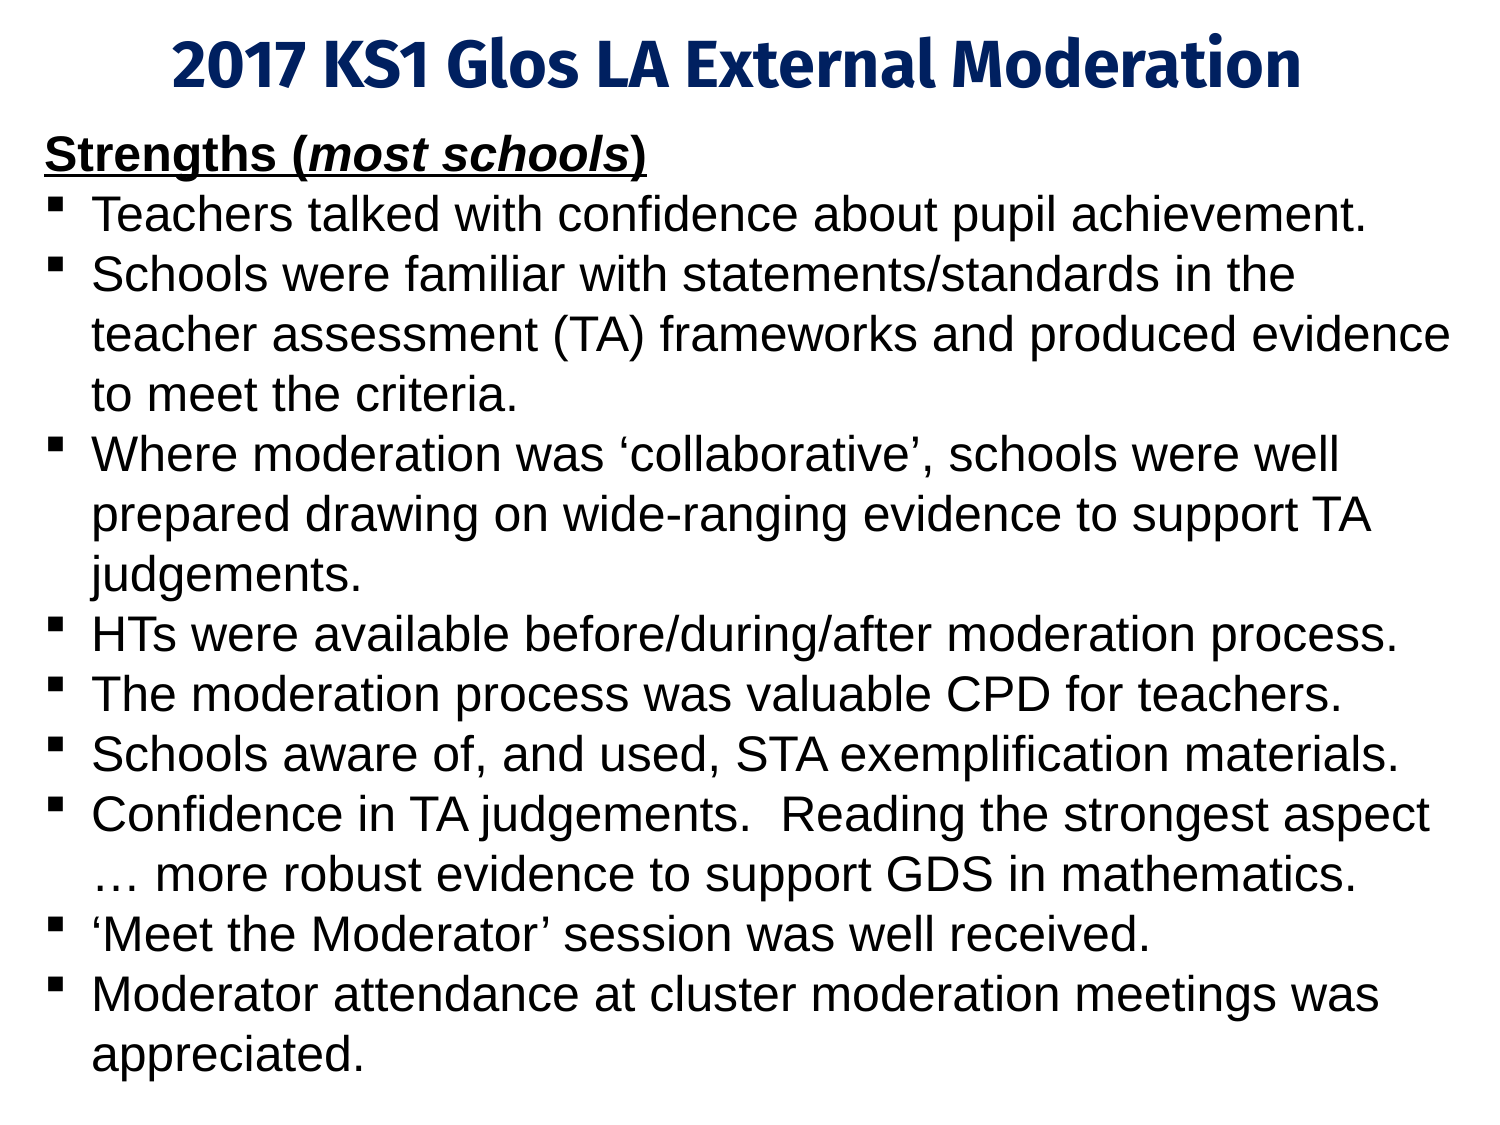

2017 KS1 Glos LA External Moderation
Strengths (most schools)
Teachers talked with confidence about pupil achievement.
Schools were familiar with statements/standards in the teacher assessment (TA) frameworks and produced evidence to meet the criteria.
Where moderation was ‘collaborative’, schools were well prepared drawing on wide-ranging evidence to support TA judgements.
HTs were available before/during/after moderation process.
The moderation process was valuable CPD for teachers.
Schools aware of, and used, STA exemplification materials.
Confidence in TA judgements.  Reading the strongest aspect … more robust evidence to support GDS in mathematics.
‘Meet the Moderator’ session was well received.
Moderator attendance at cluster moderation meetings was appreciated.
Science